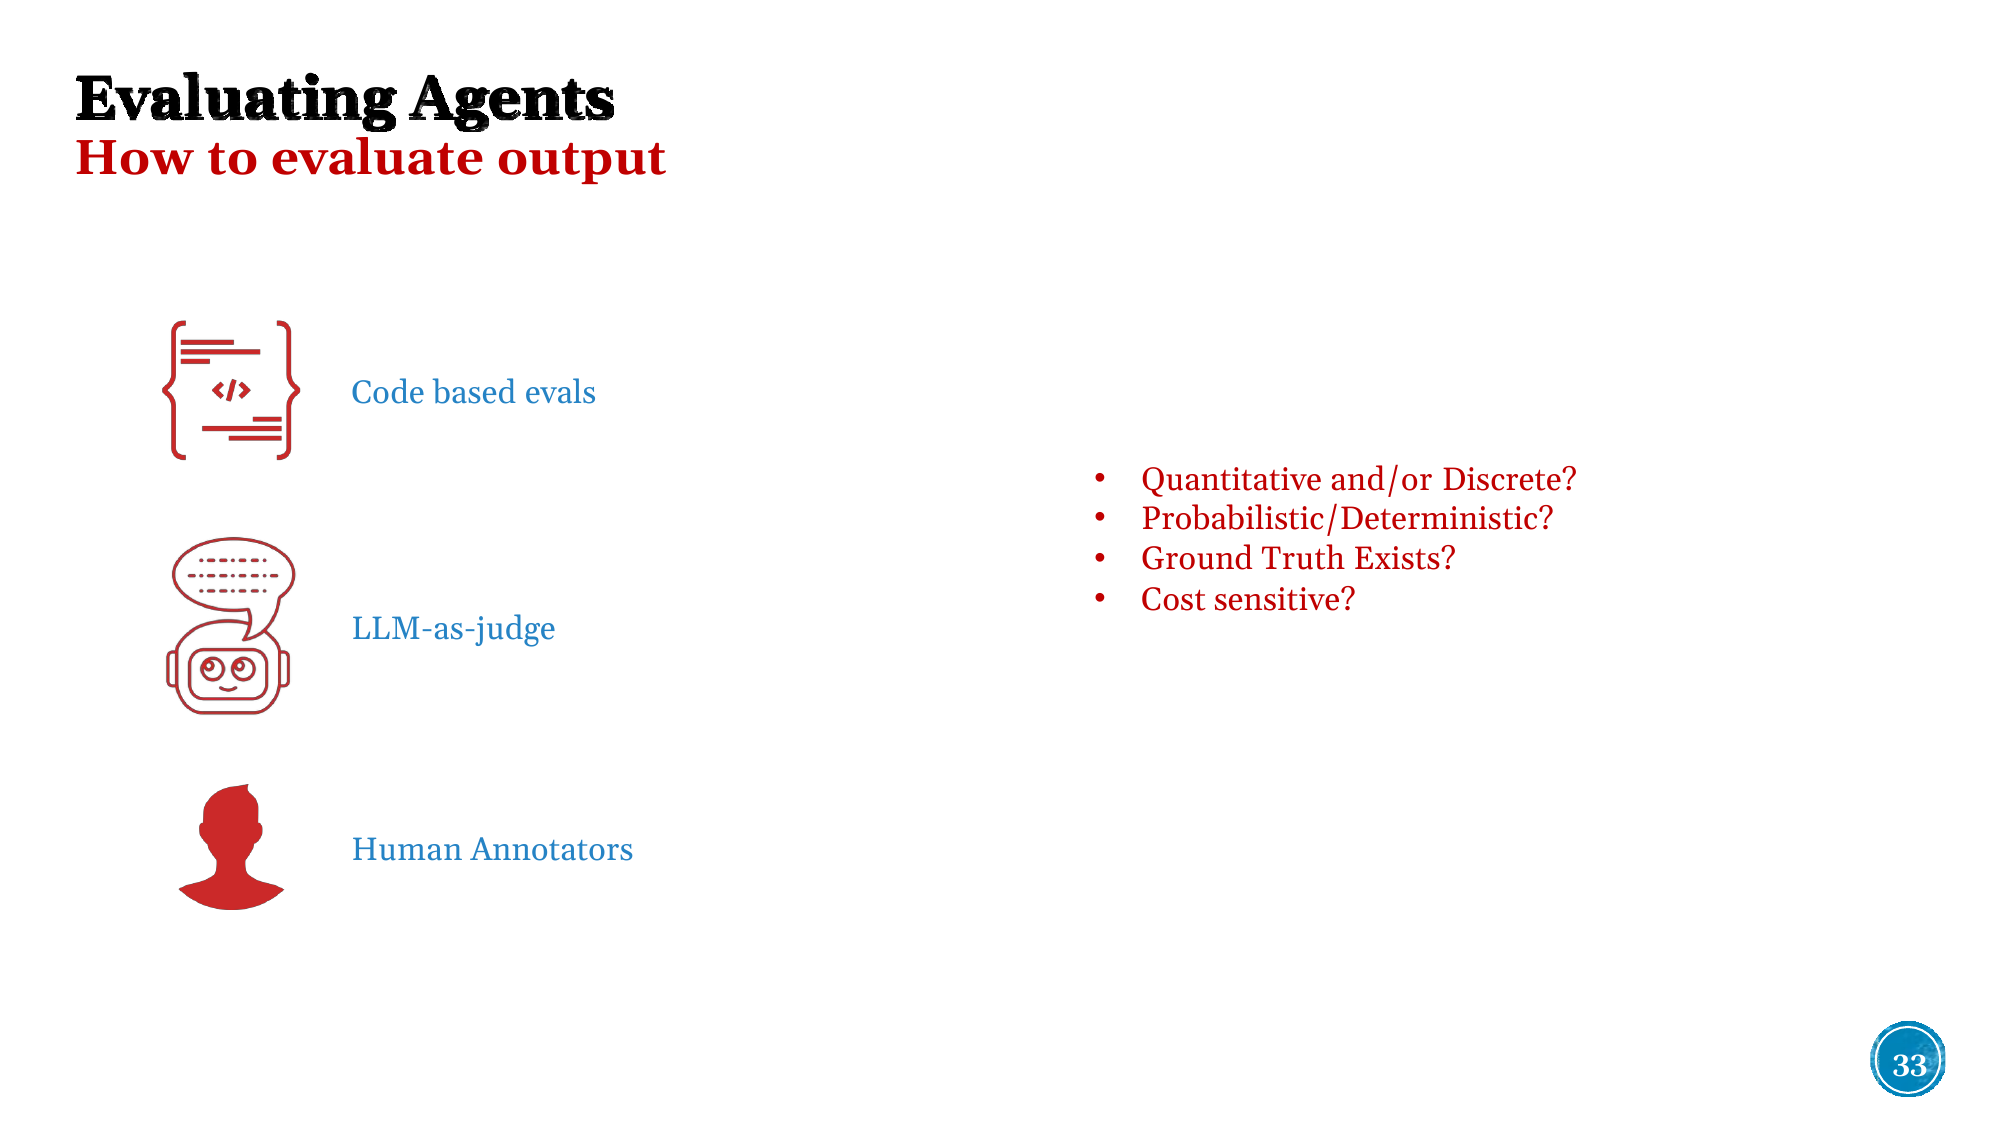

# Evaluating Agents
How to evaluate output

Code based evals
Quantitative and/or Discrete?
Probabilistic/Deterministic?
Ground Truth Exists?
Cost sensitive?

LLM-as-judge

Human Annotators
33